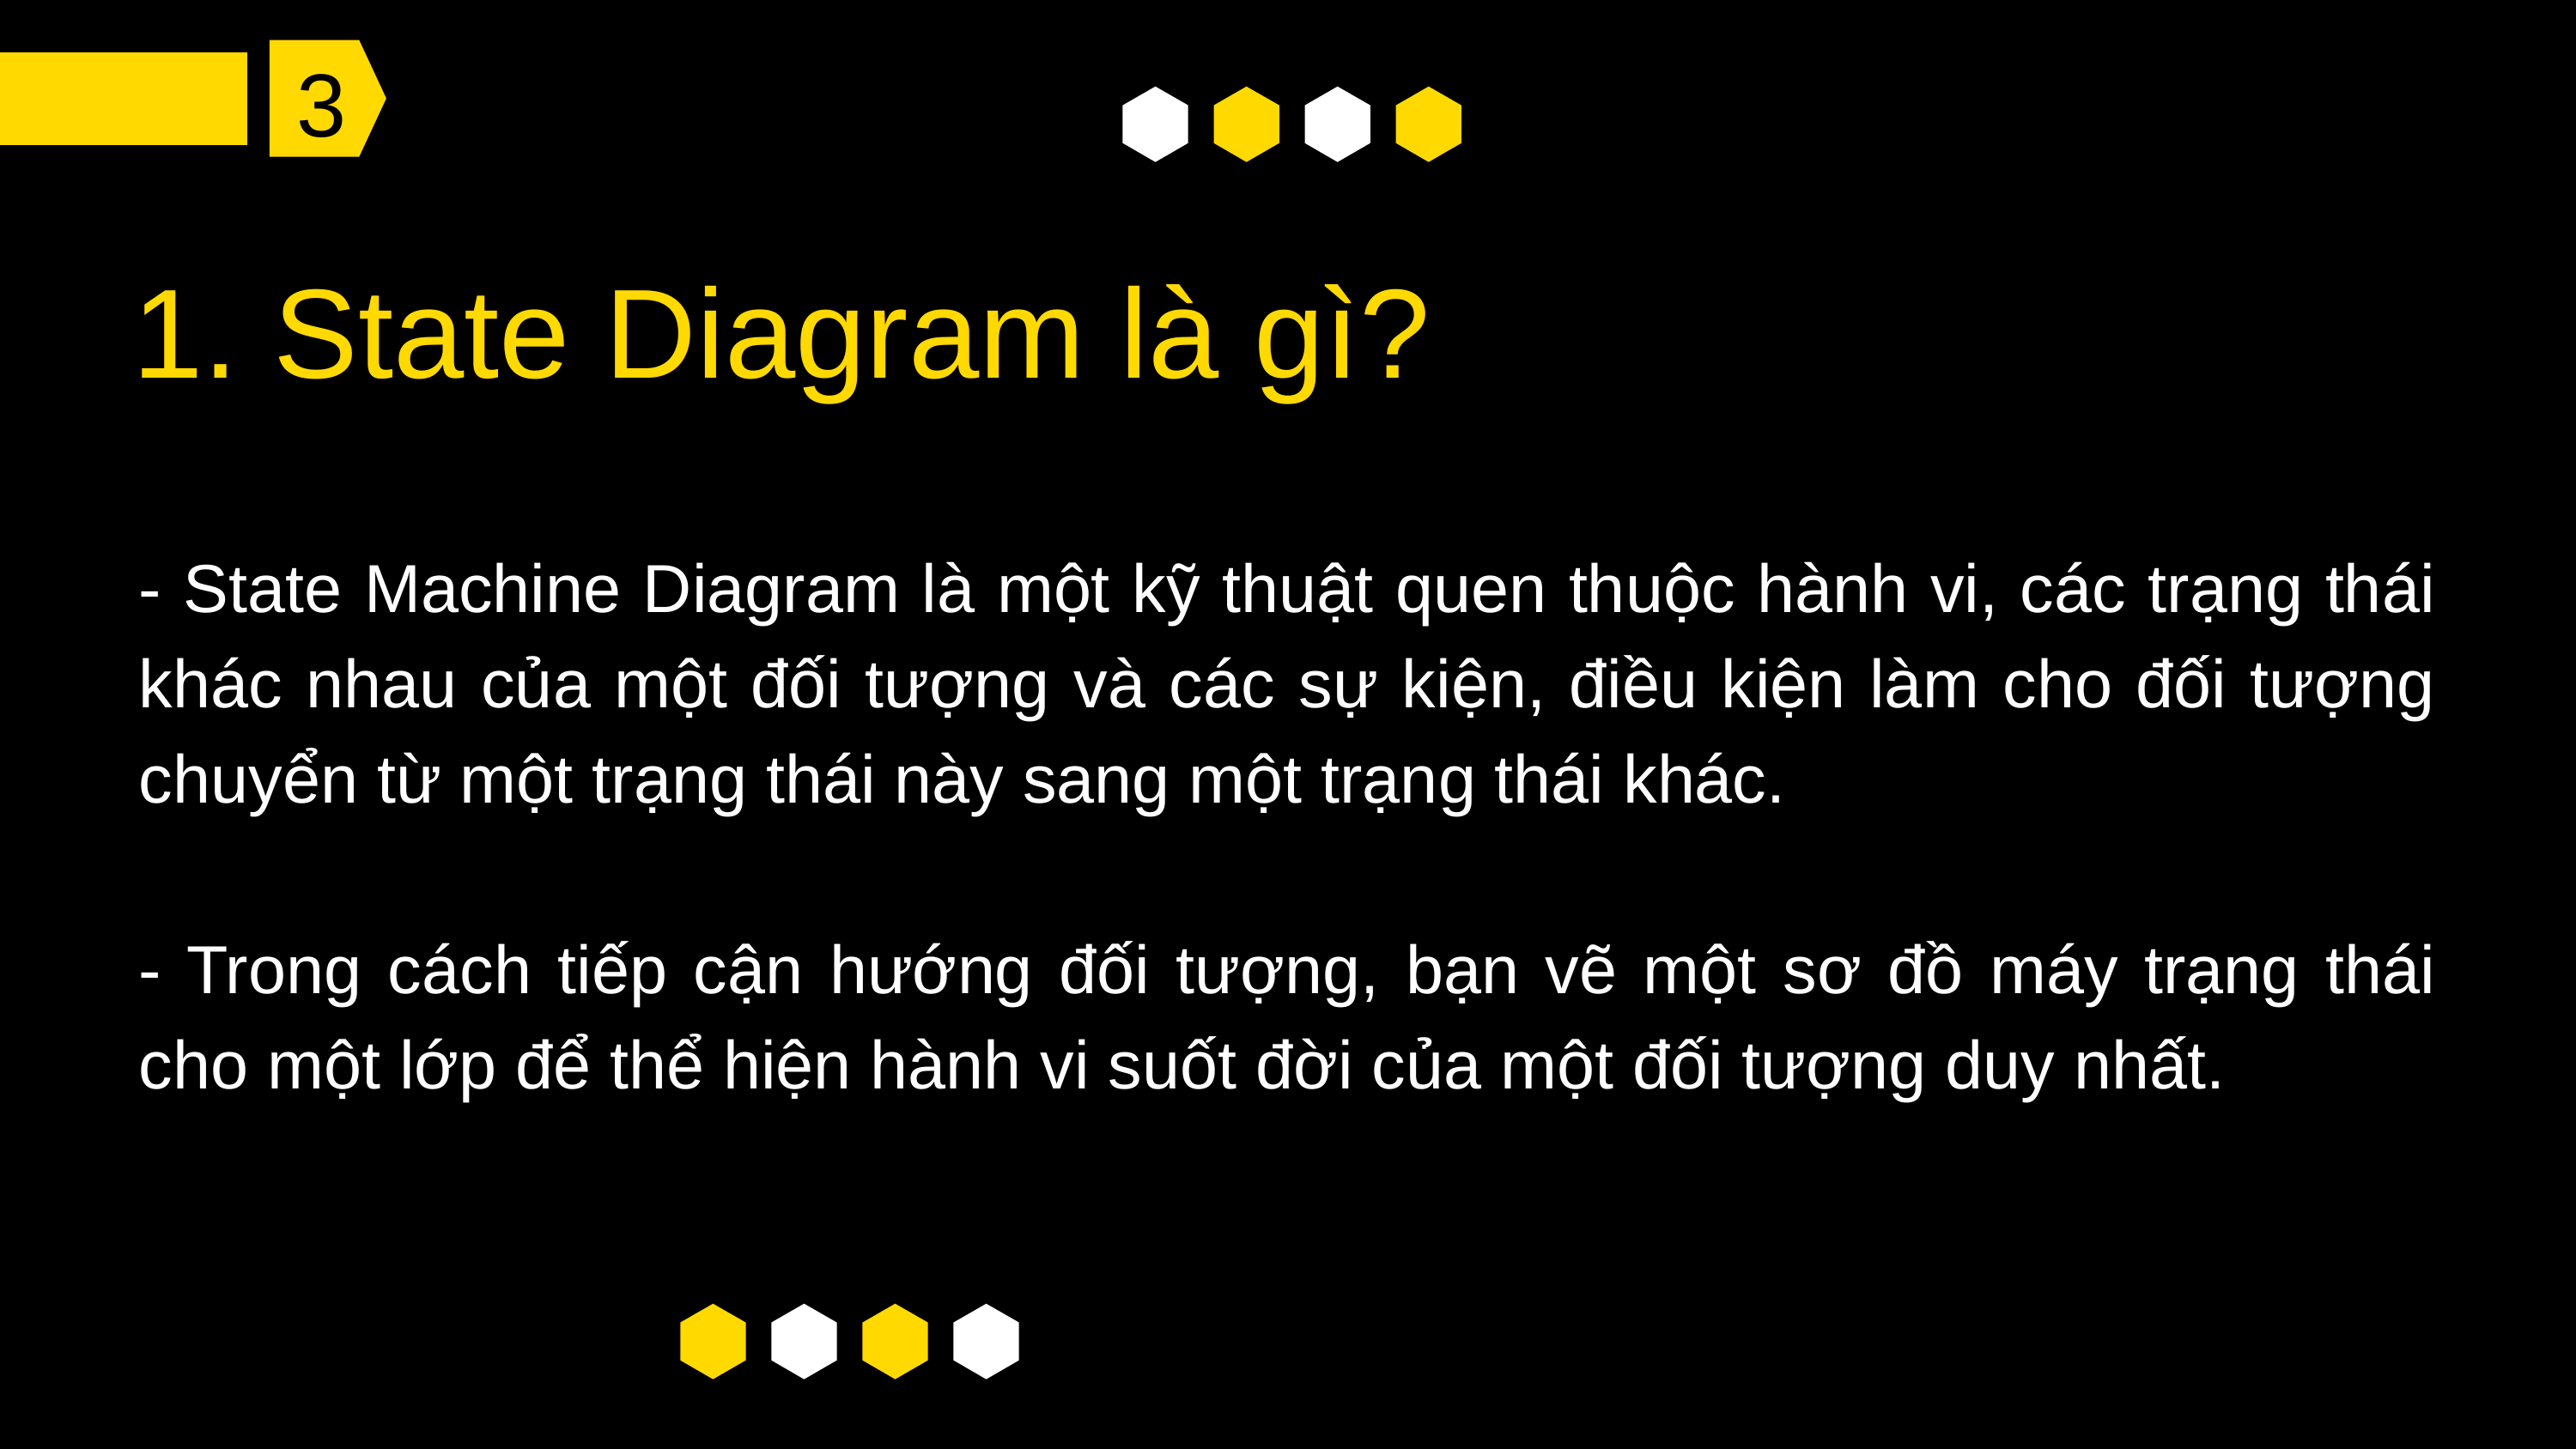

3

1. State Diagram là gì?
- State Machine Diagram là một kỹ thuật quen thuộc hành vi, các trạng thái khác nhau của một đối tượng và các sự kiện, điều kiện làm cho đối tượng chuyển từ một trạng thái này sang một trạng thái khác.

- Trong cách tiếp cận hướng đối tượng, bạn vẽ một sơ đồ máy trạng thái cho một lớp để thể hiện hành vi suốt đời của một đối tượng duy nhất.